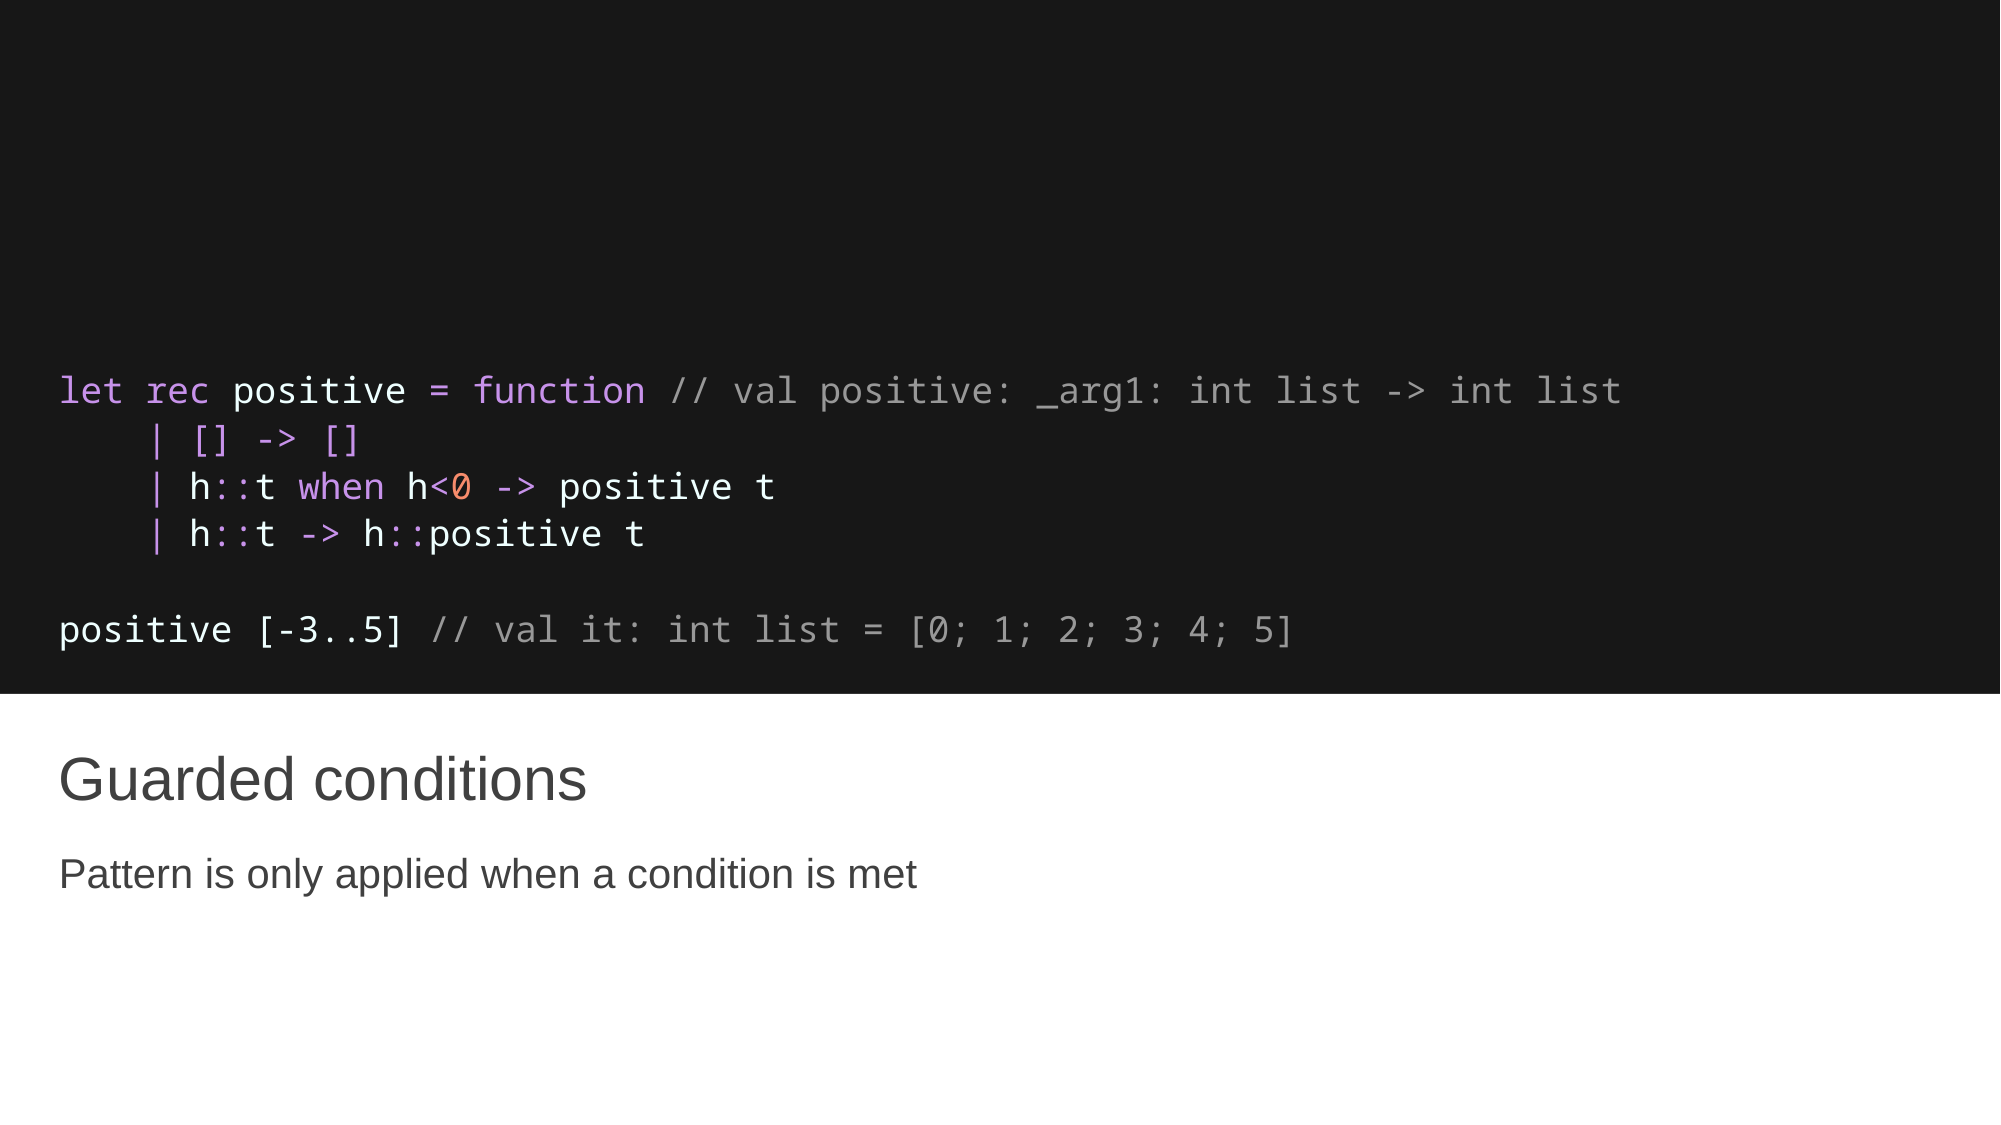

let rec positive = function // val positive: _arg1: int list -> int list
    | [] -> []
    | h::t when h<0 -> positive t
    | h::t -> h::positive t

positive [-3..5] // val it: int list = [0; 1; 2; 3; 4; 5]
# Guarded conditions
Pattern is only applied when a condition is met